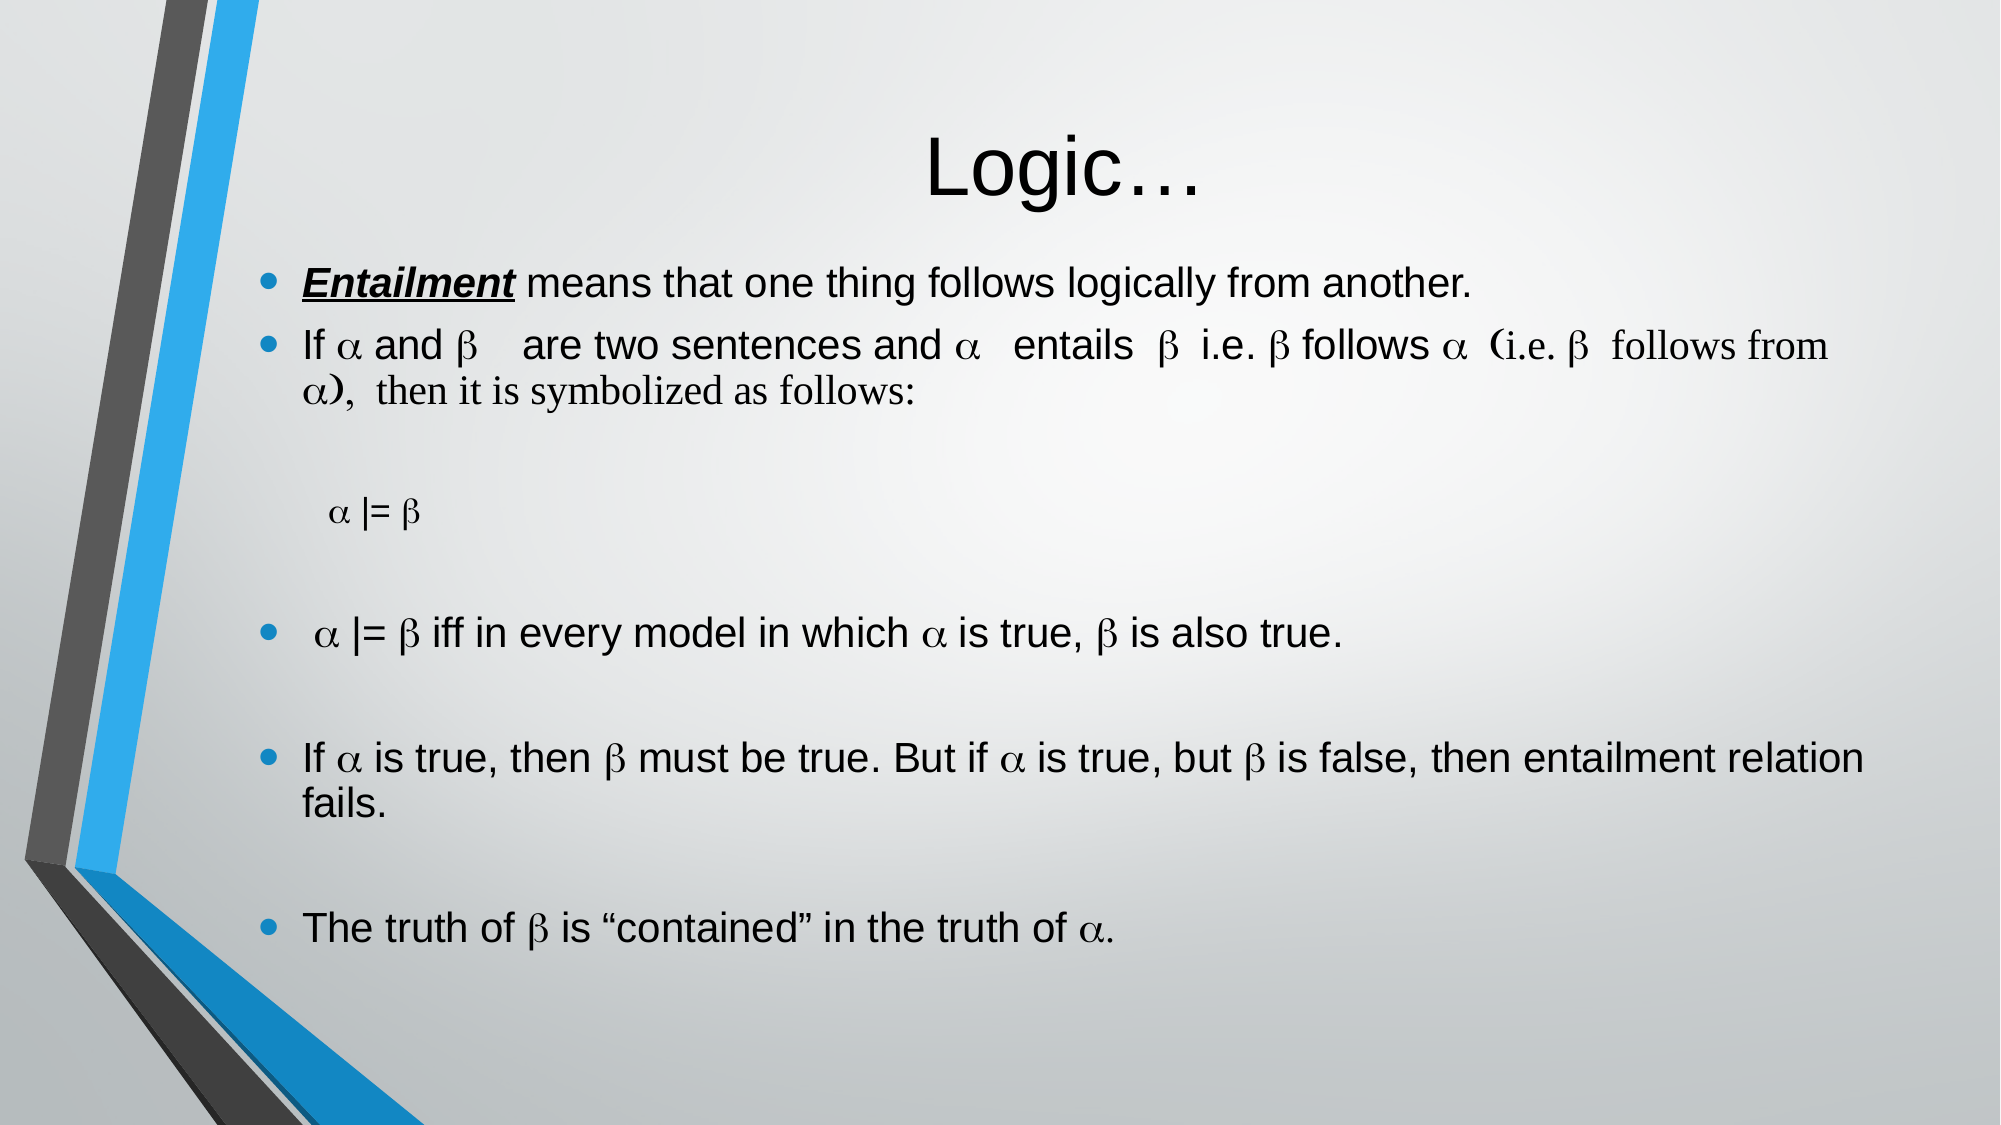

# Logic…
Entailment means that one thing follows logically from another.
If α and β   are two sentences and α  entails  β i.e. β follows α (i.e. β follows from α), then it is symbolized as follows:

α |= β

 α |= β iff in every model in which α is true, β is also true.

If α is true, then β must be true. But if α is true, but β is false, then entailment relation fails.

The truth of β is “contained” in the truth of α.